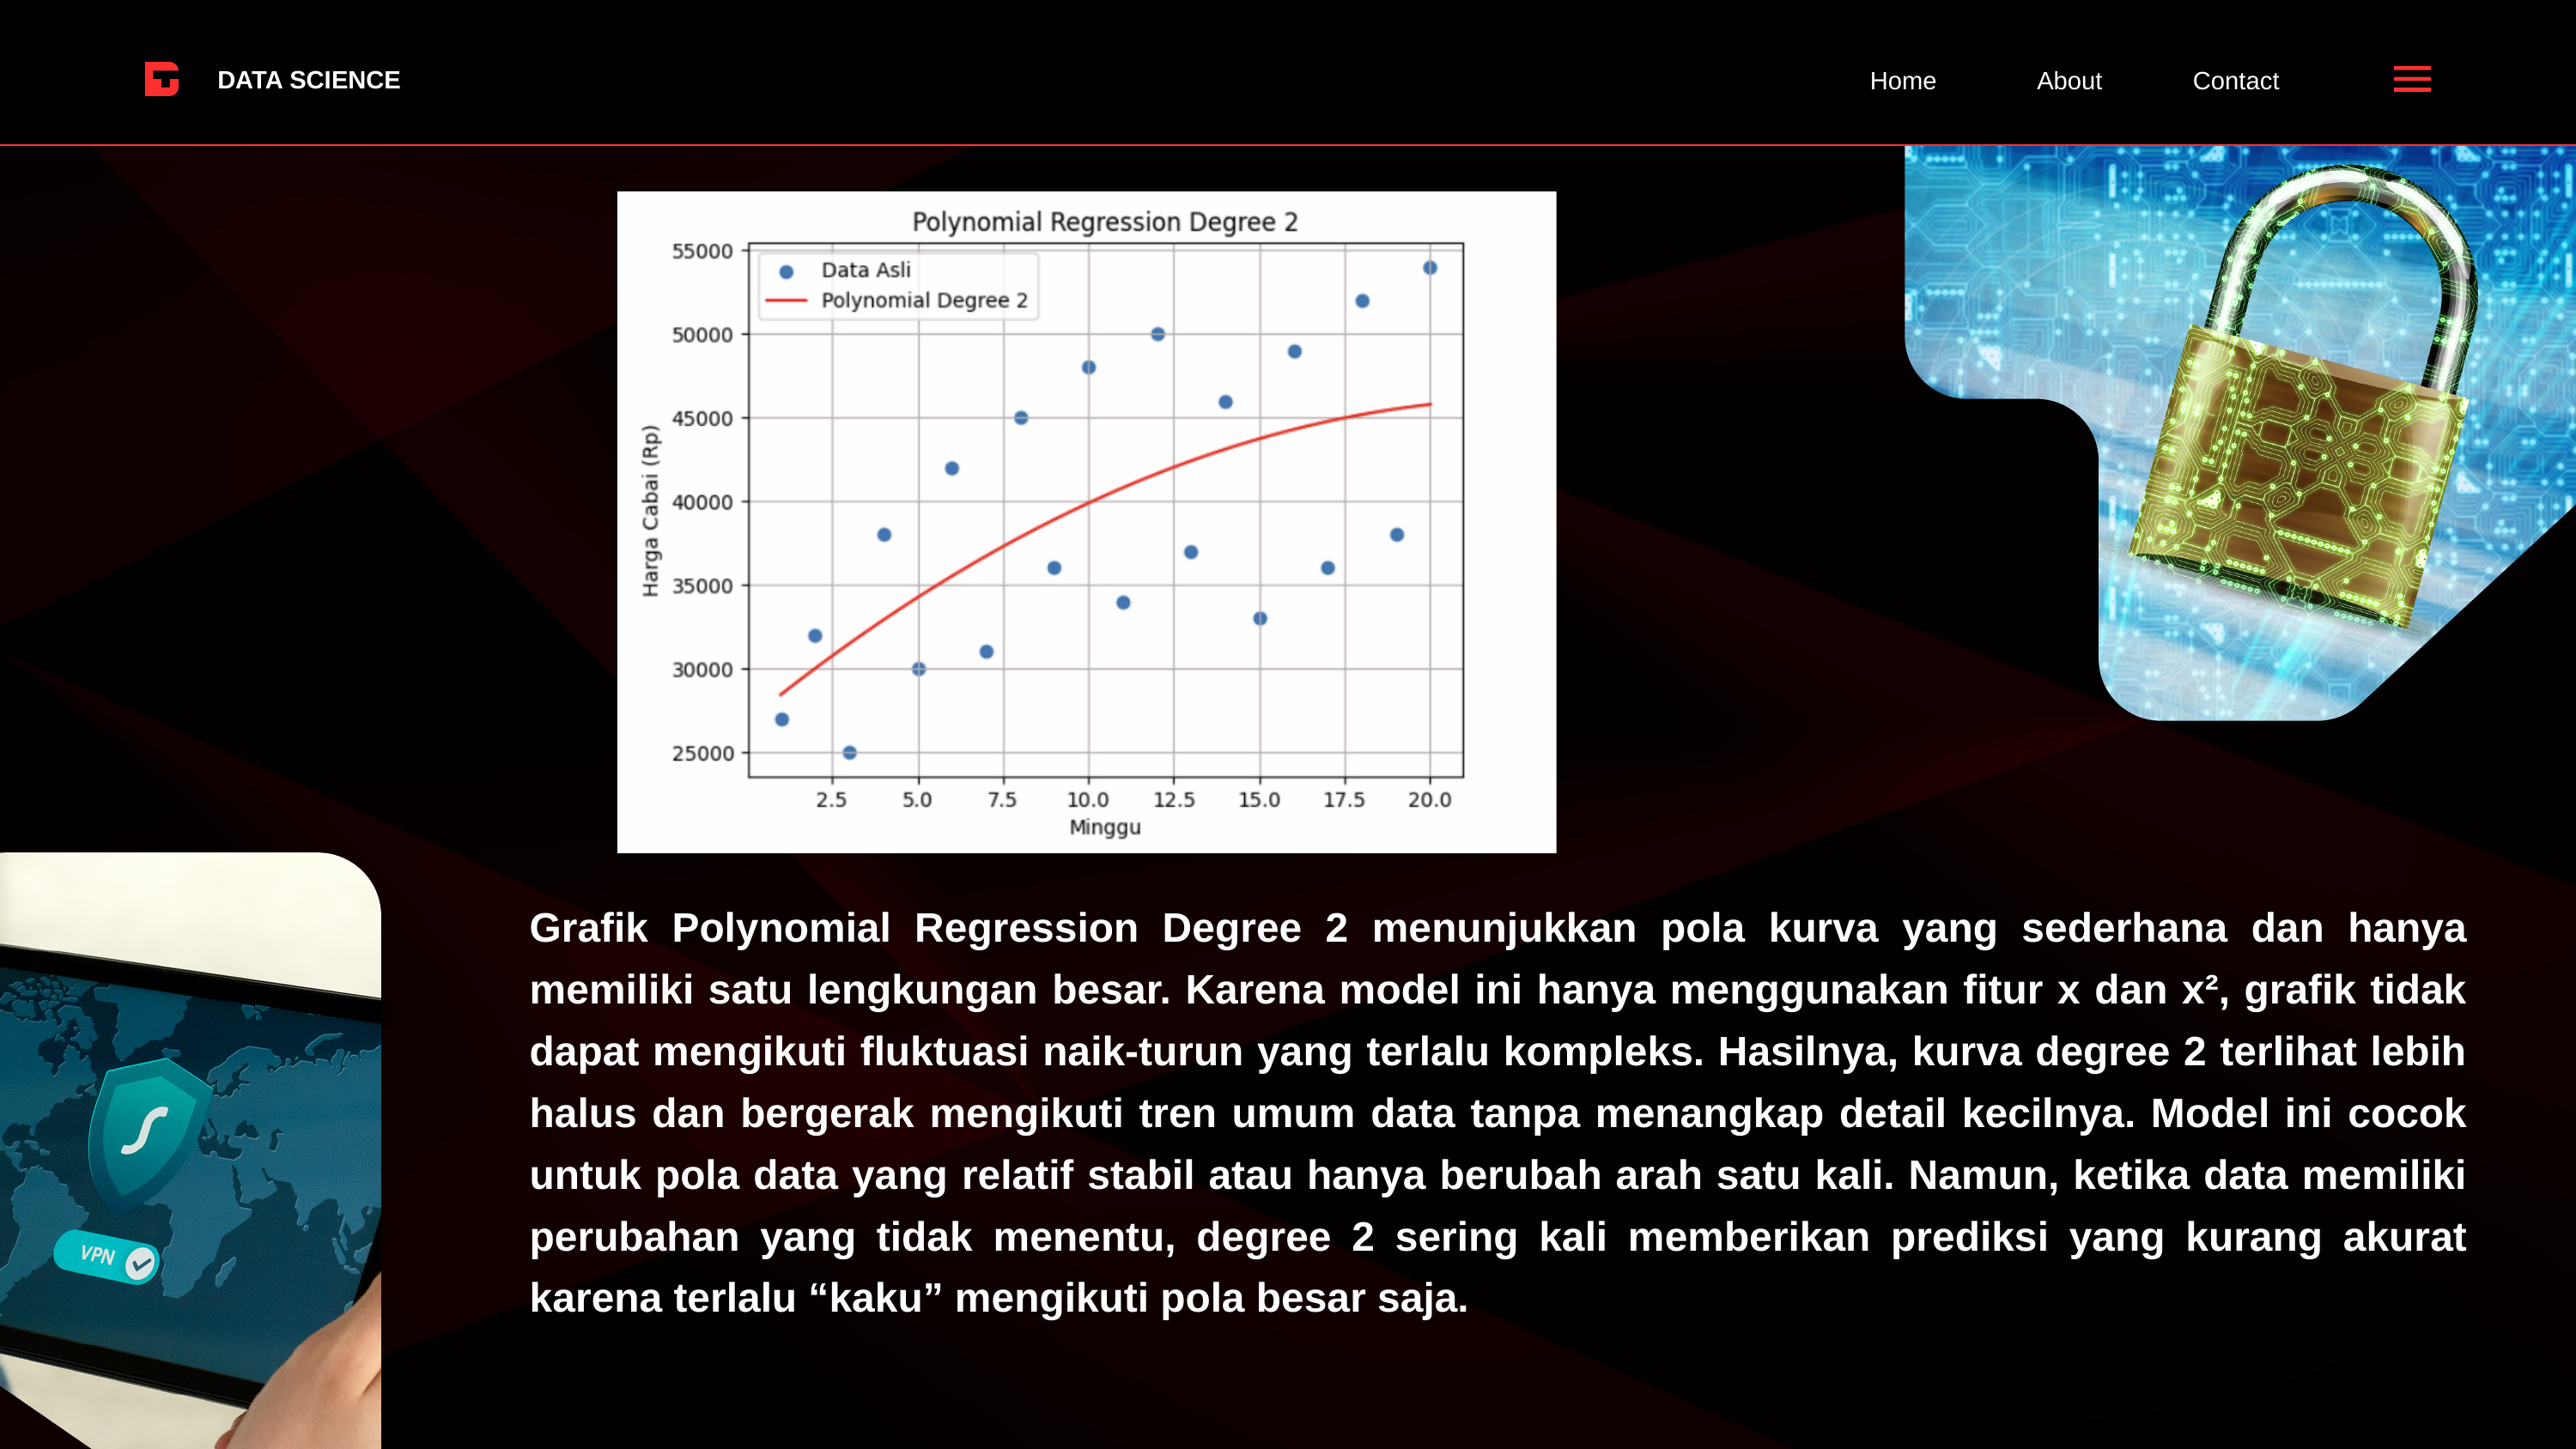

DATA SCIENCE
Home
About
Contact

Grafik Polynomial Regression Degree 2 menunjukkan pola kurva yang sederhana dan hanya memiliki satu lengkungan besar. Karena model ini hanya menggunakan fitur x dan x², grafik tidak dapat mengikuti fluktuasi naik-turun yang terlalu kompleks. Hasilnya, kurva degree 2 terlihat lebih halus dan bergerak mengikuti tren umum data tanpa menangkap detail kecilnya. Model ini cocok untuk pola data yang relatif stabil atau hanya berubah arah satu kali. Namun, ketika data memiliki perubahan yang tidak menentu, degree 2 sering kali memberikan prediksi yang kurang akurat karena terlalu “kaku” mengikuti pola besar saja.